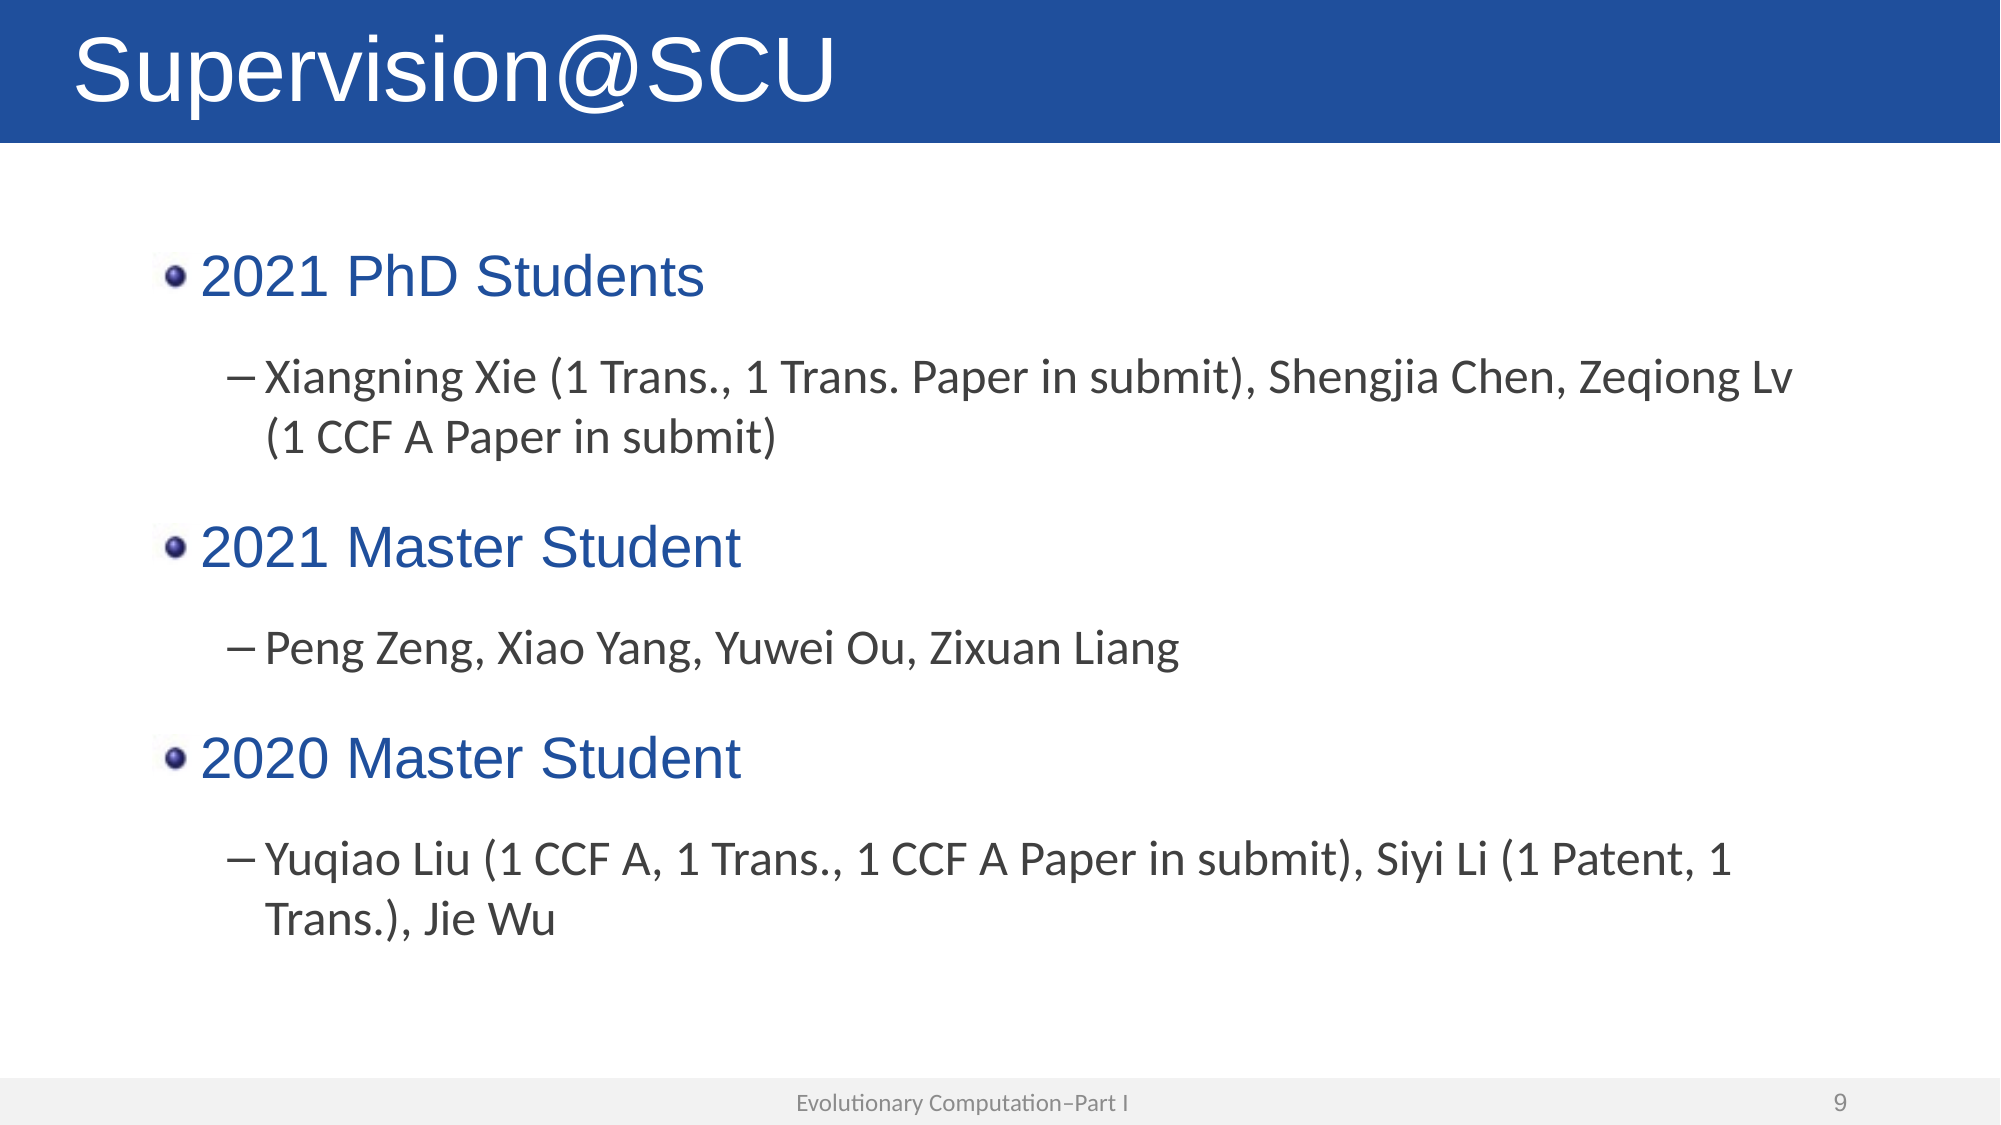

# Supervision@SCU
2021 PhD Students
Xiangning Xie (1 Trans., 1 Trans. Paper in submit), Shengjia Chen, Zeqiong Lv (1 CCF A Paper in submit)
2021 Master Student
Peng Zeng, Xiao Yang, Yuwei Ou, Zixuan Liang
2020 Master Student
Yuqiao Liu (1 CCF A, 1 Trans., 1 CCF A Paper in submit), Siyi Li (1 Patent, 1 Trans.), Jie Wu
Evolutionary Computation–Part I
9